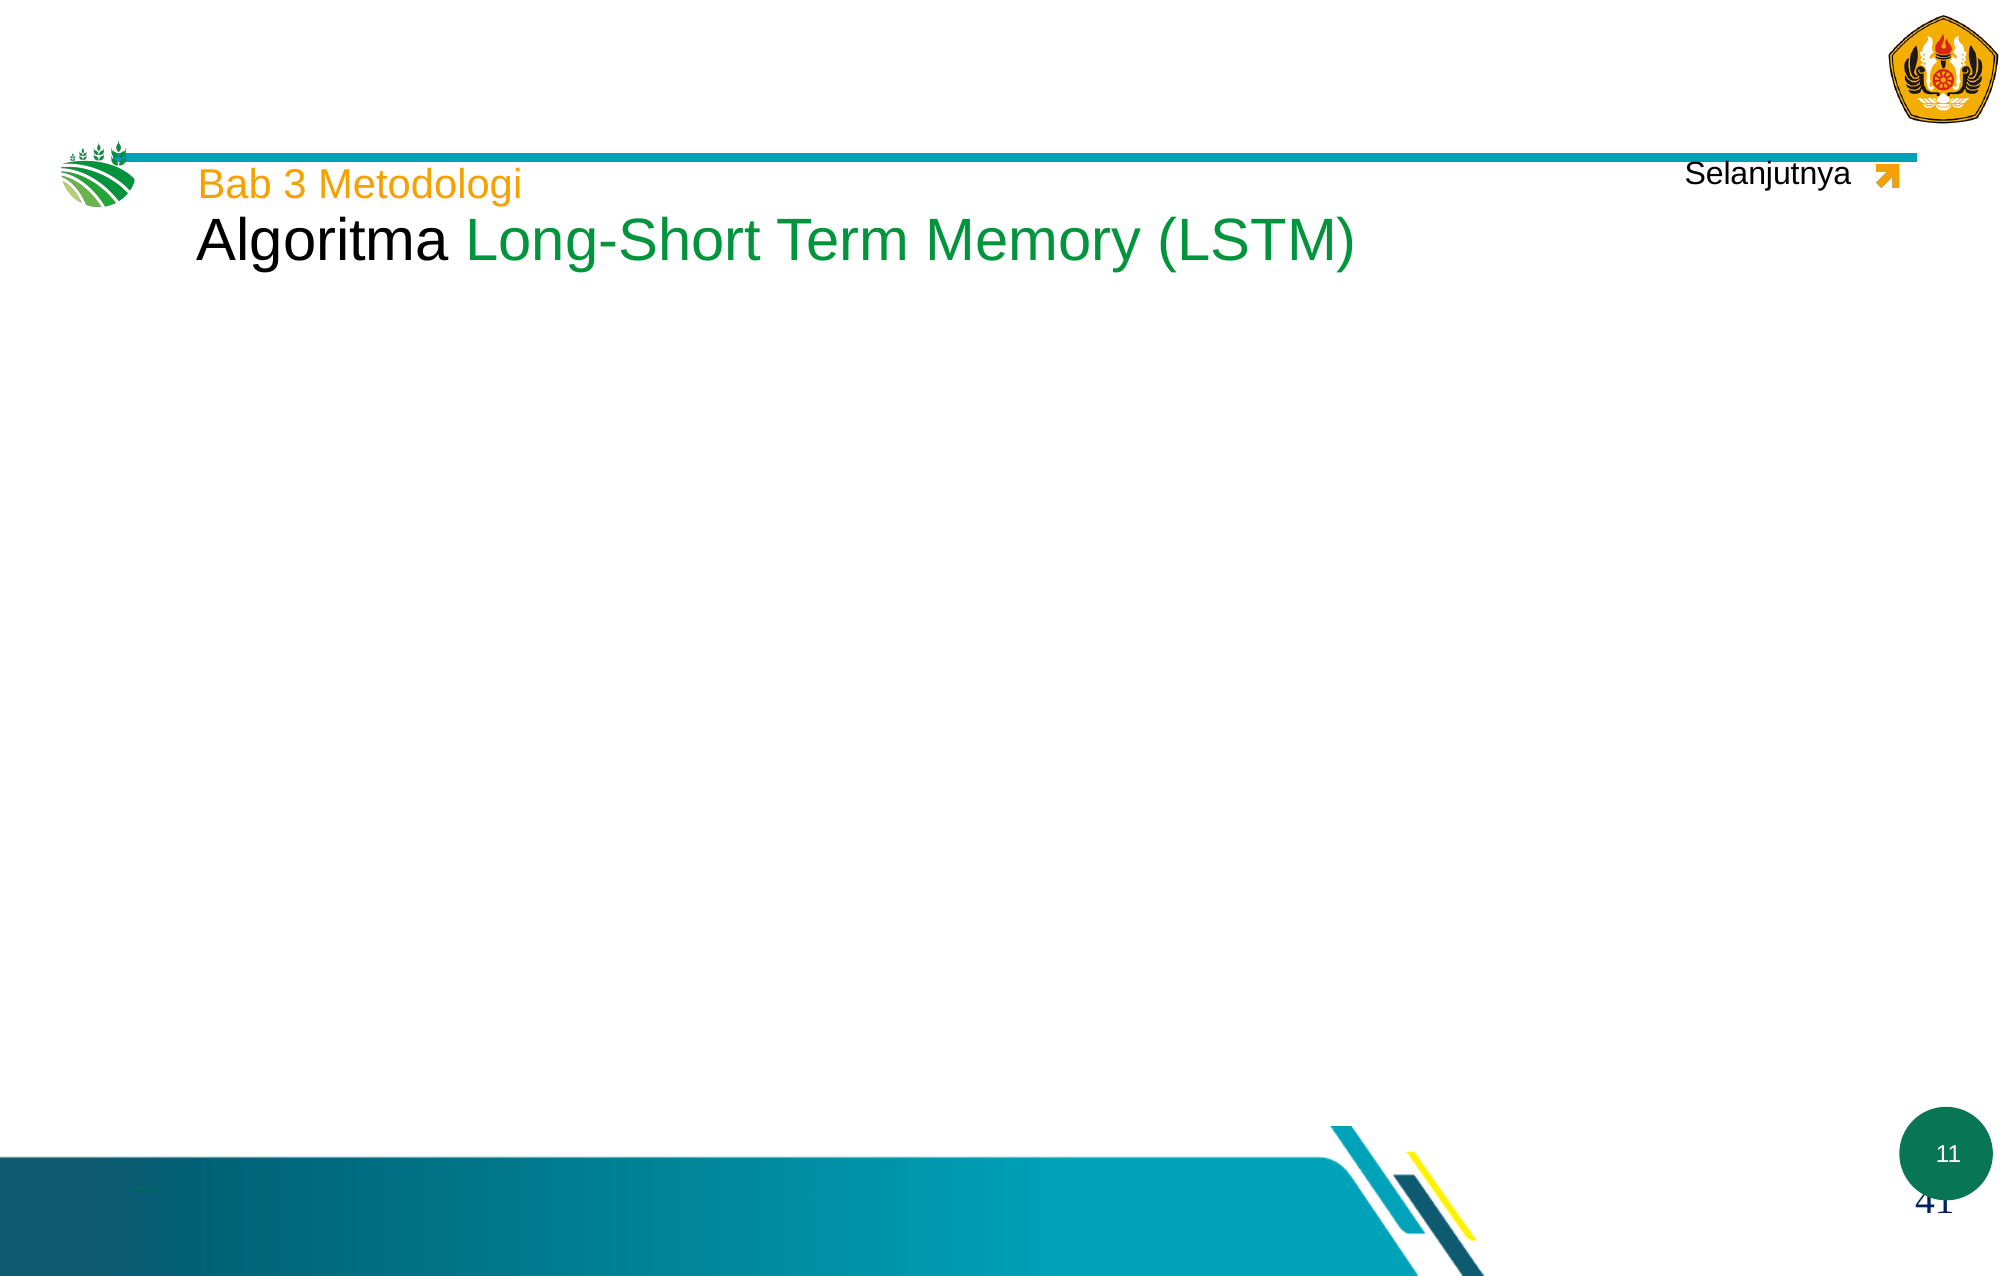

#

Bab 3 Metodologi
Selanjutnya

Algoritma Long-Short Term Memory (LSTM)

11